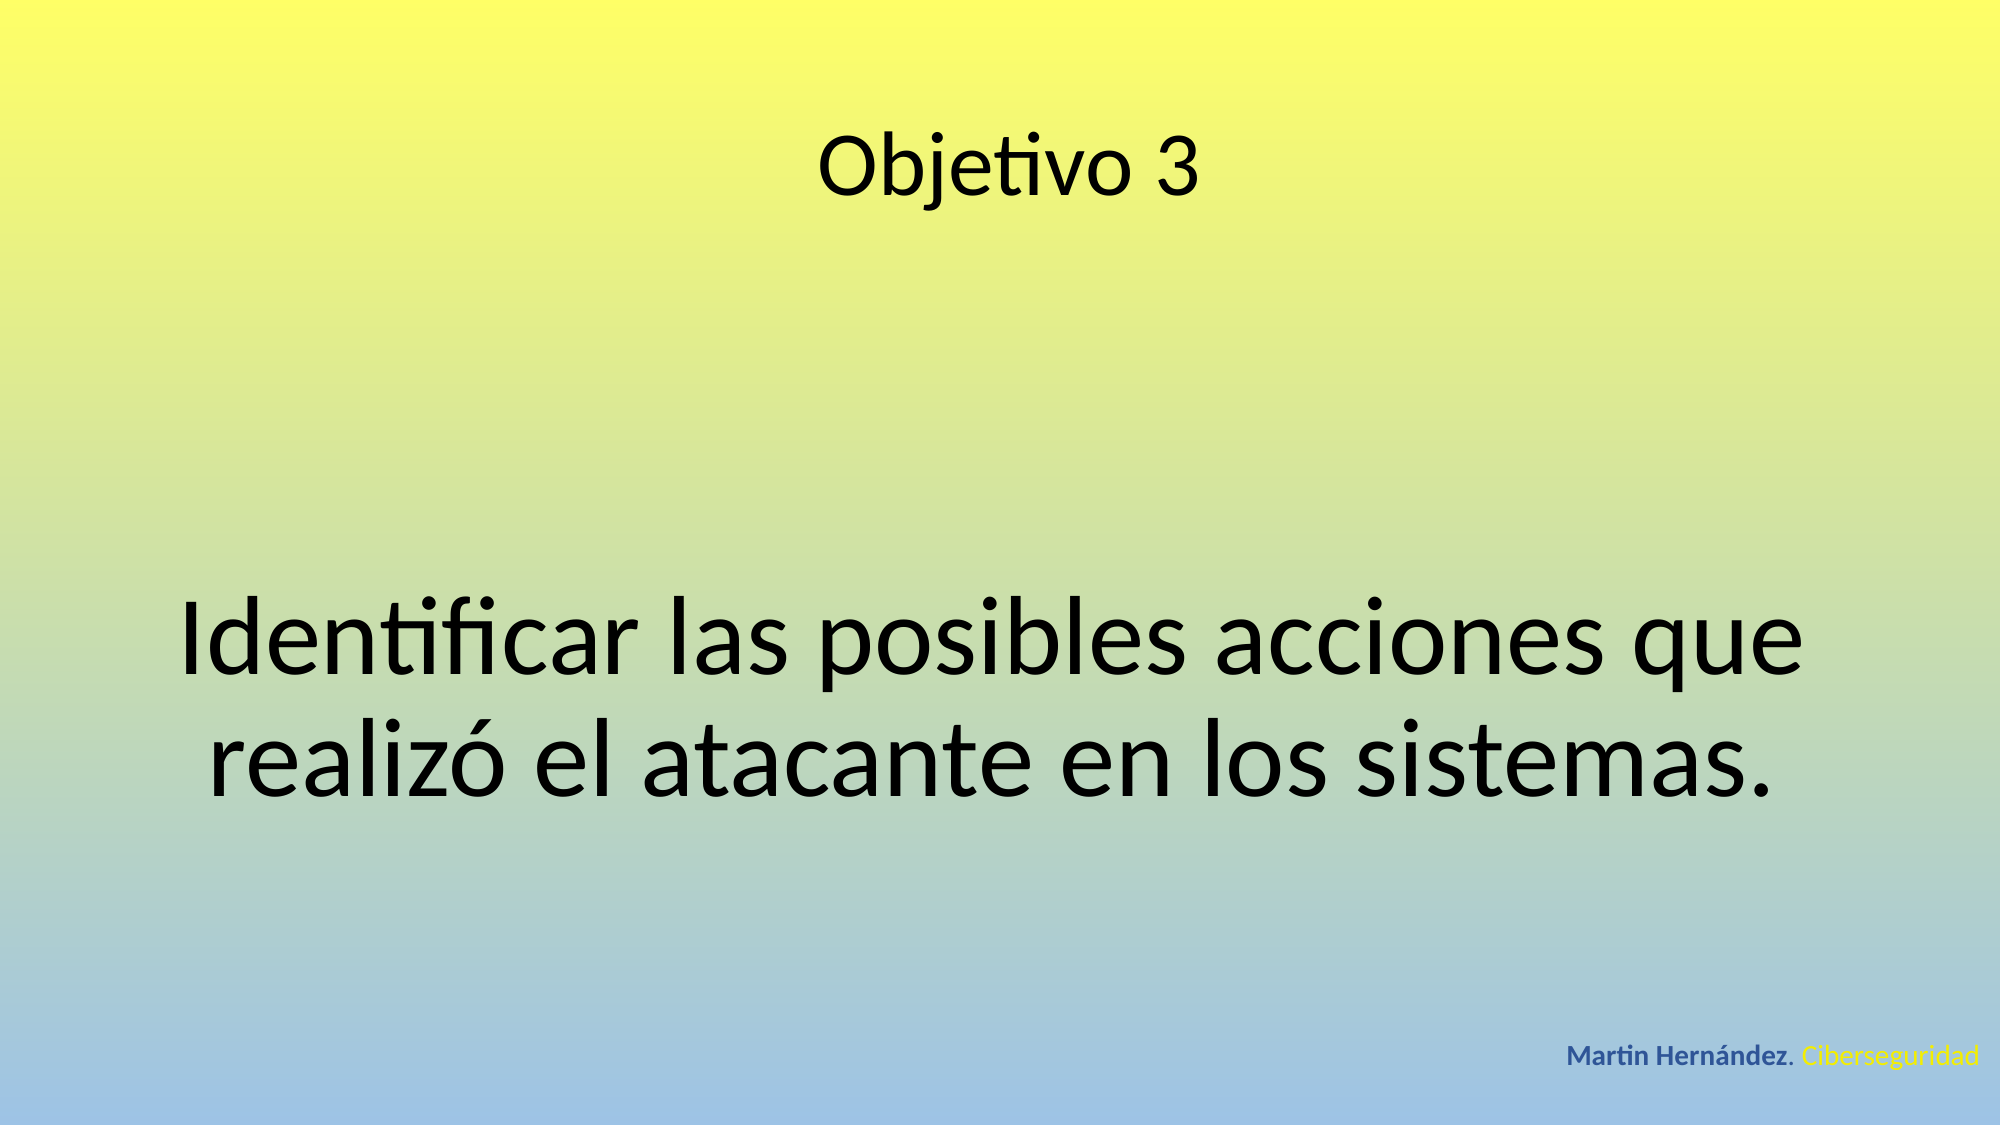

Objetivo 3
# Identificar las posibles acciones que realizó el atacante en los sistemas.
Martin Hernández. Ciberseguridad